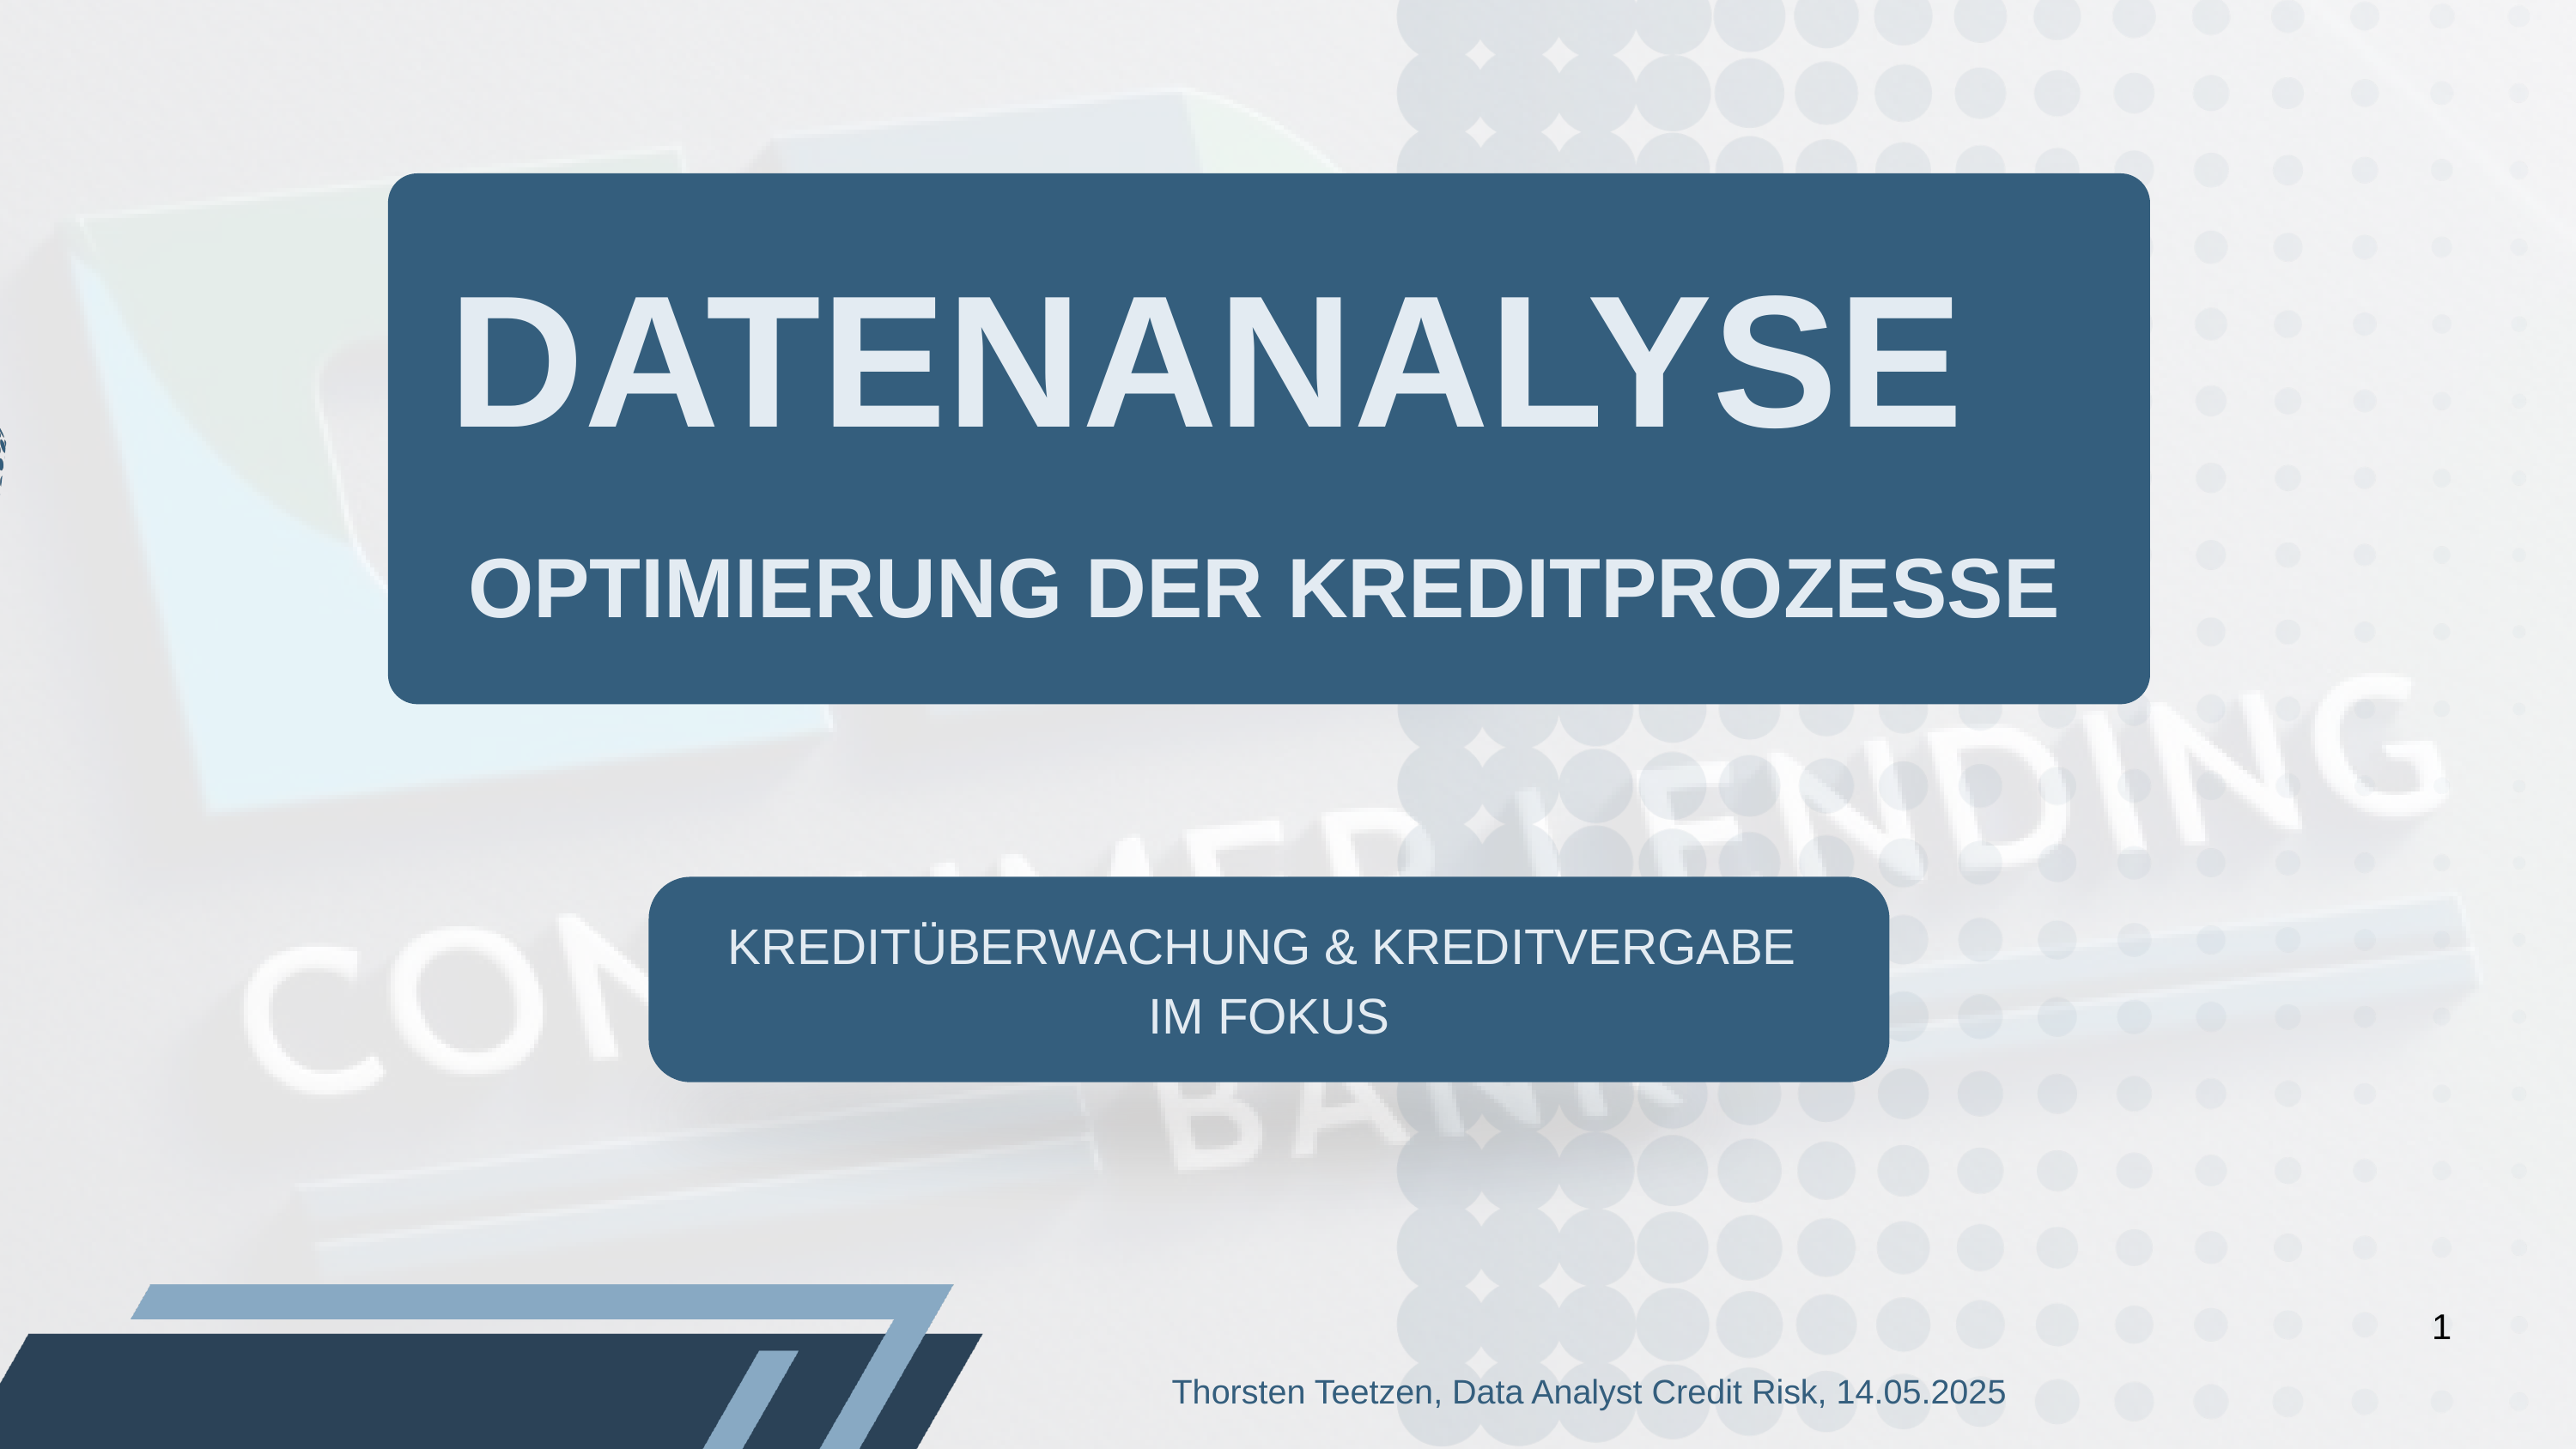

DATENANALYSE

OPTIMIERUNG DER KREDITPROZESSE

KREDITÜBERWACHUNG & KREDITVERGABE
IM FOKUS

1
Thorsten Teetzen, Data Analyst Credit Risk, 14.05.2025